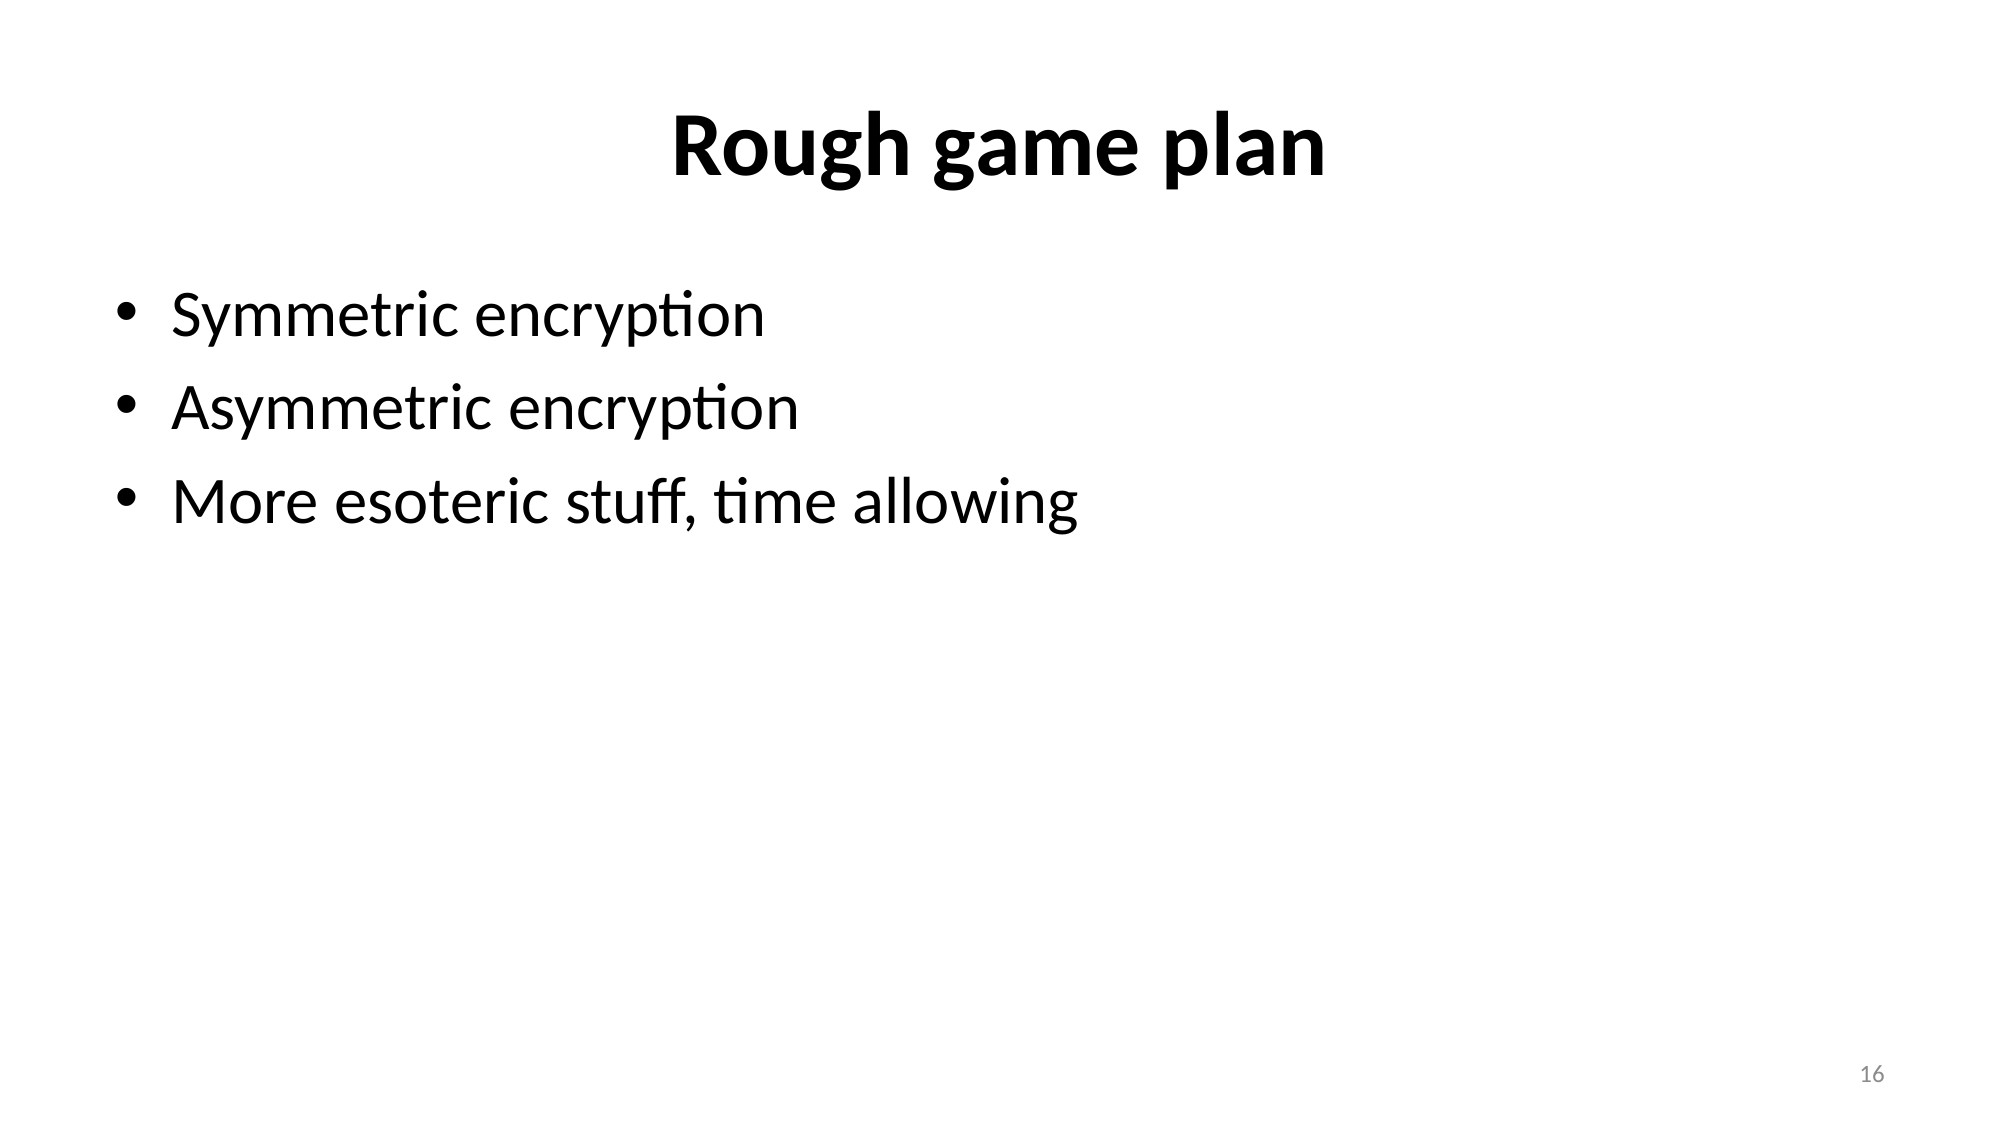

# Rough game plan
Symmetric encryption
Asymmetric encryption
More esoteric stuff, time allowing
16